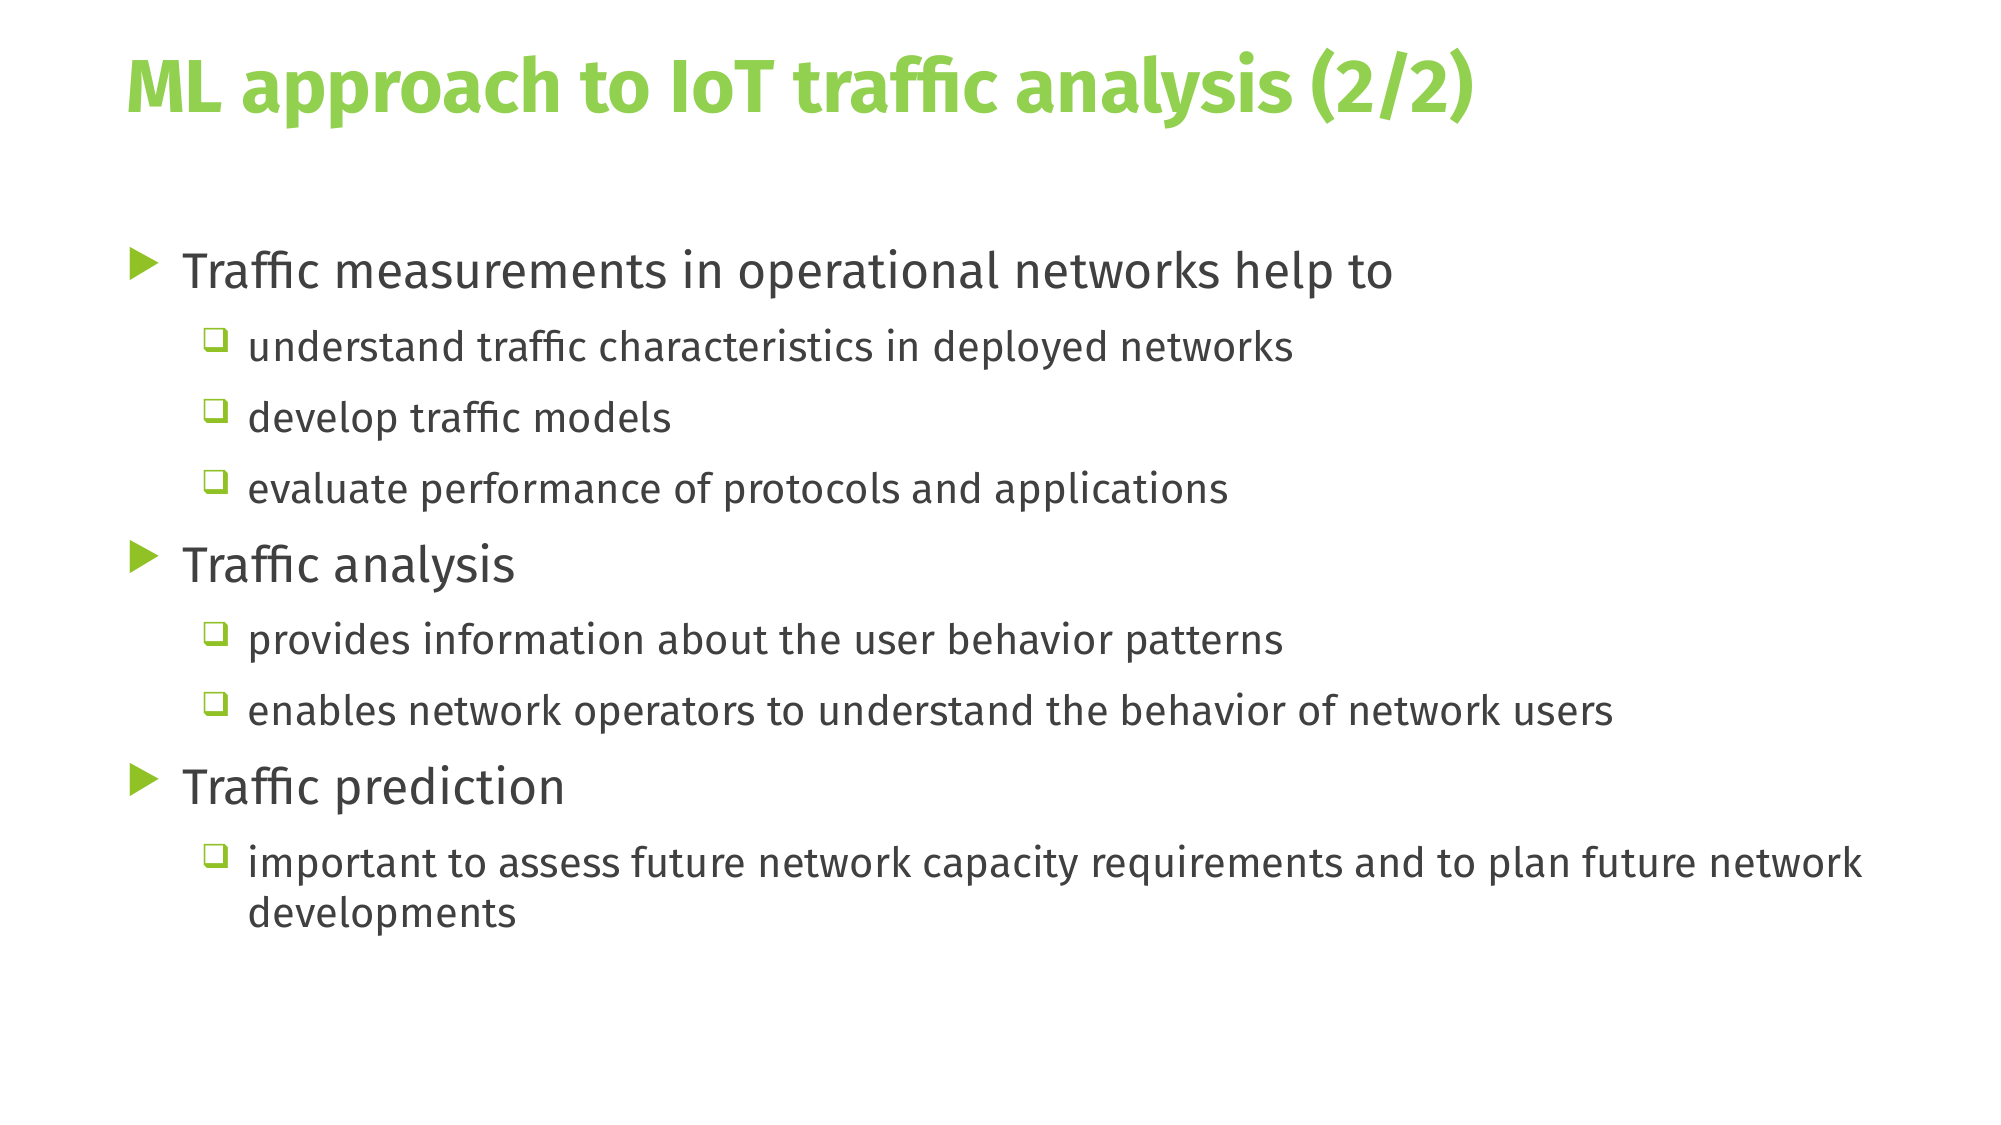

# ML approach to IoT traffic analysis (2/2)
Traffic measurements in operational networks help to
understand traffic characteristics in deployed networks
develop traffic models
evaluate performance of protocols and applications
Traffic analysis
provides information about the user behavior patterns
enables network operators to understand the behavior of network users
Traffic prediction
important to assess future network capacity requirements and to plan future network developments